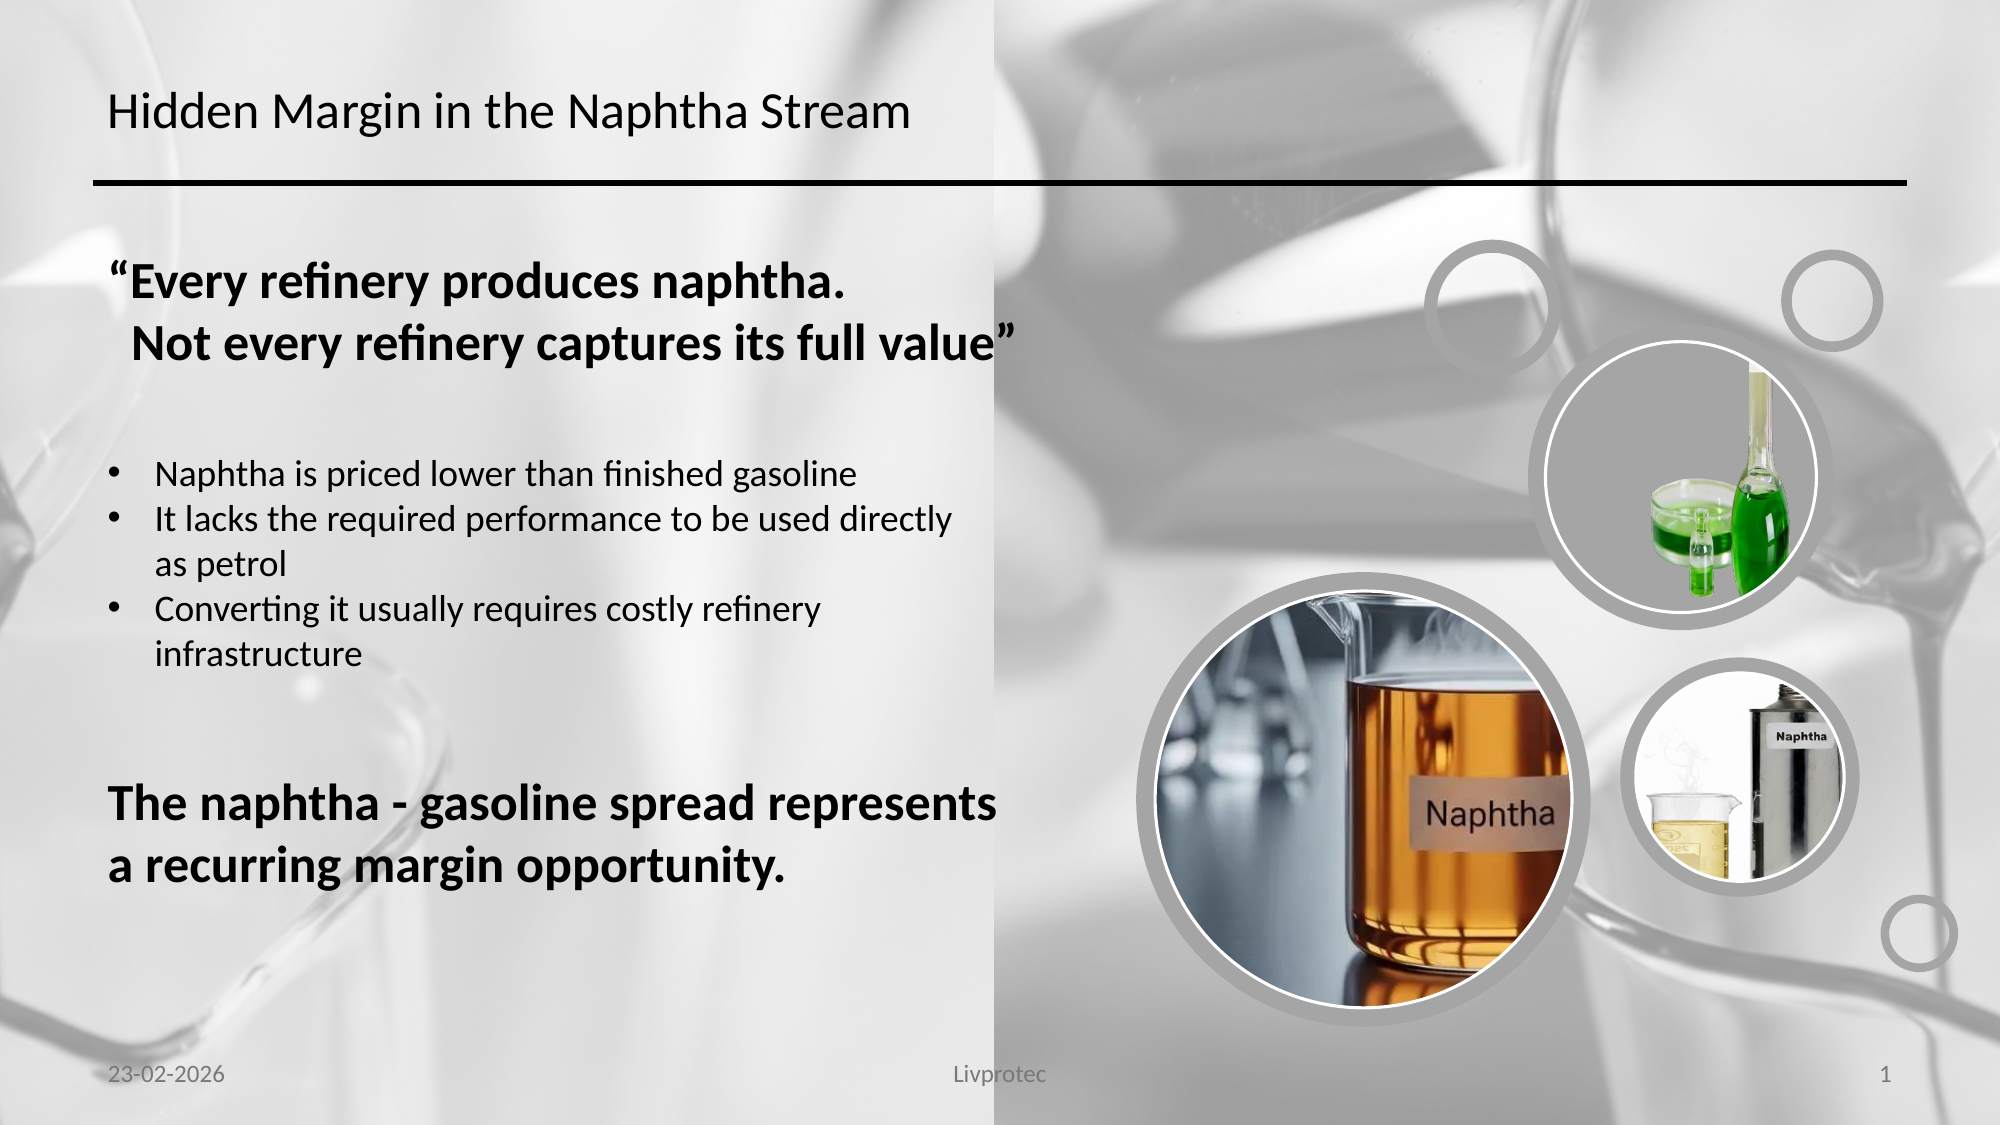

# Hidden Margin in the Naphtha Stream
“Every refinery produces naphtha.
  Not every refinery captures its full value”
Naphtha is priced lower than finished gasoline
It lacks the required performance to be used directly as petrol
Converting it usually requires costly refinery infrastructure
The naphtha - gasoline spread represents a recurring margin opportunity.
1
23-02-2026
Livprotec